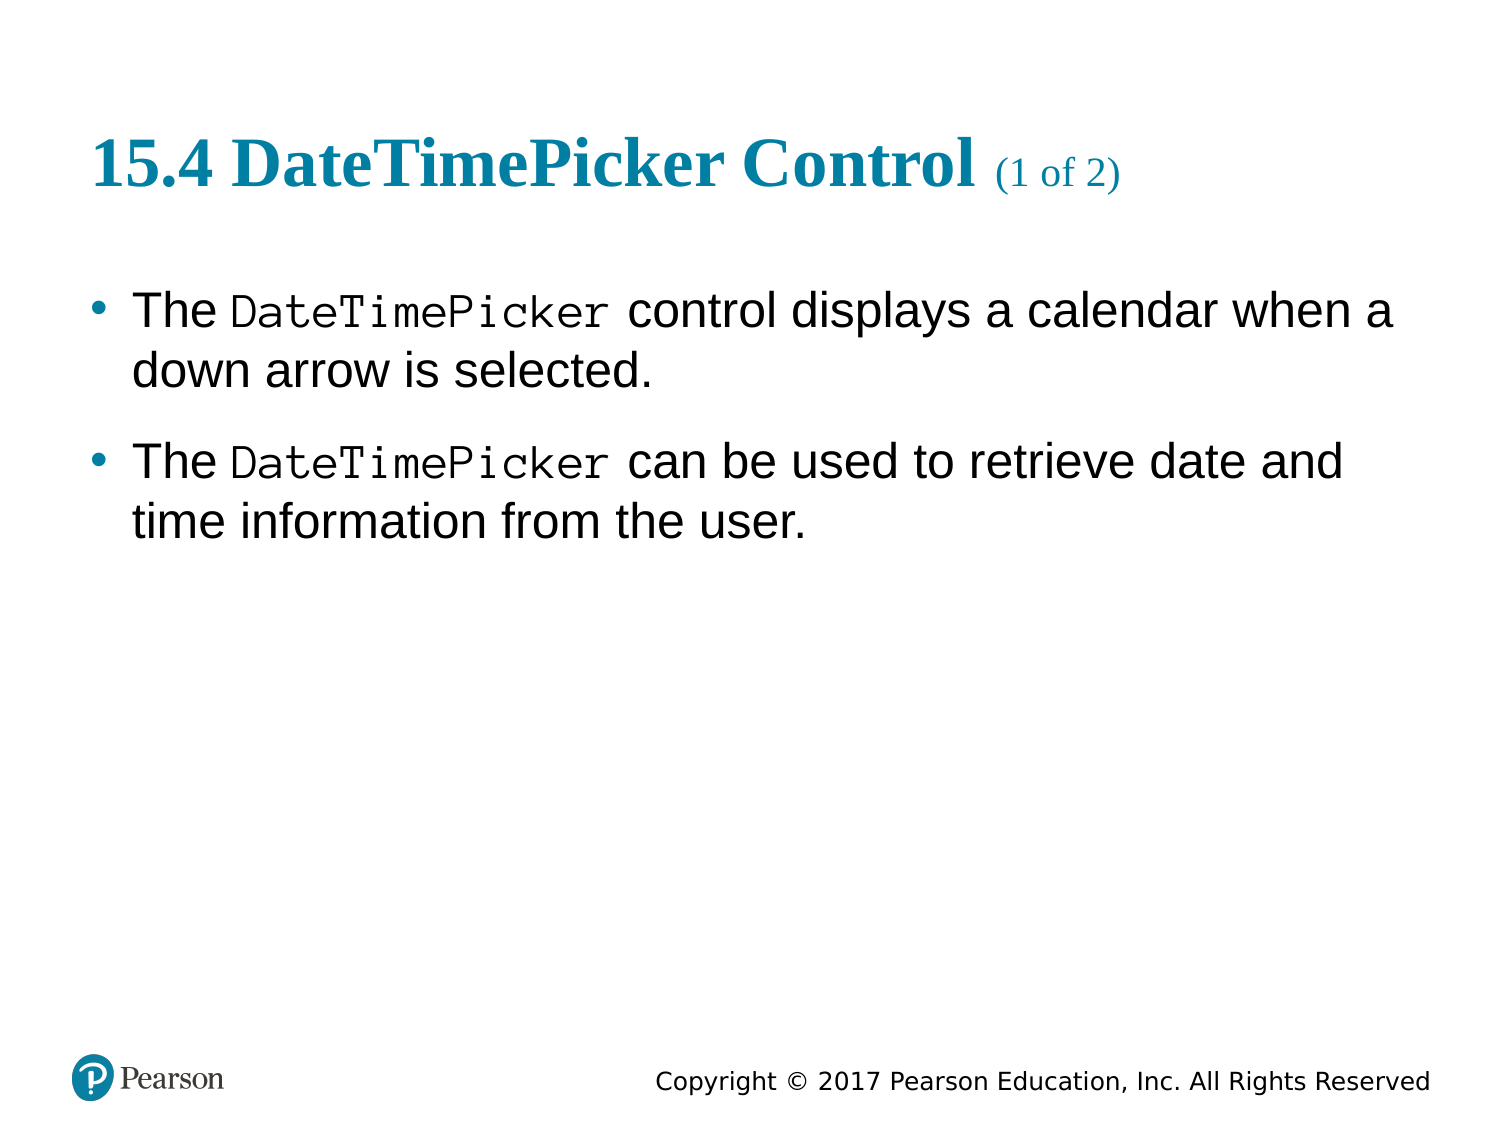

# 15.4 DateTimePicker Control (1 of 2)
The DateTimePicker control displays a calendar when a down arrow is selected.
The DateTimePicker can be used to retrieve date and time information from the user.